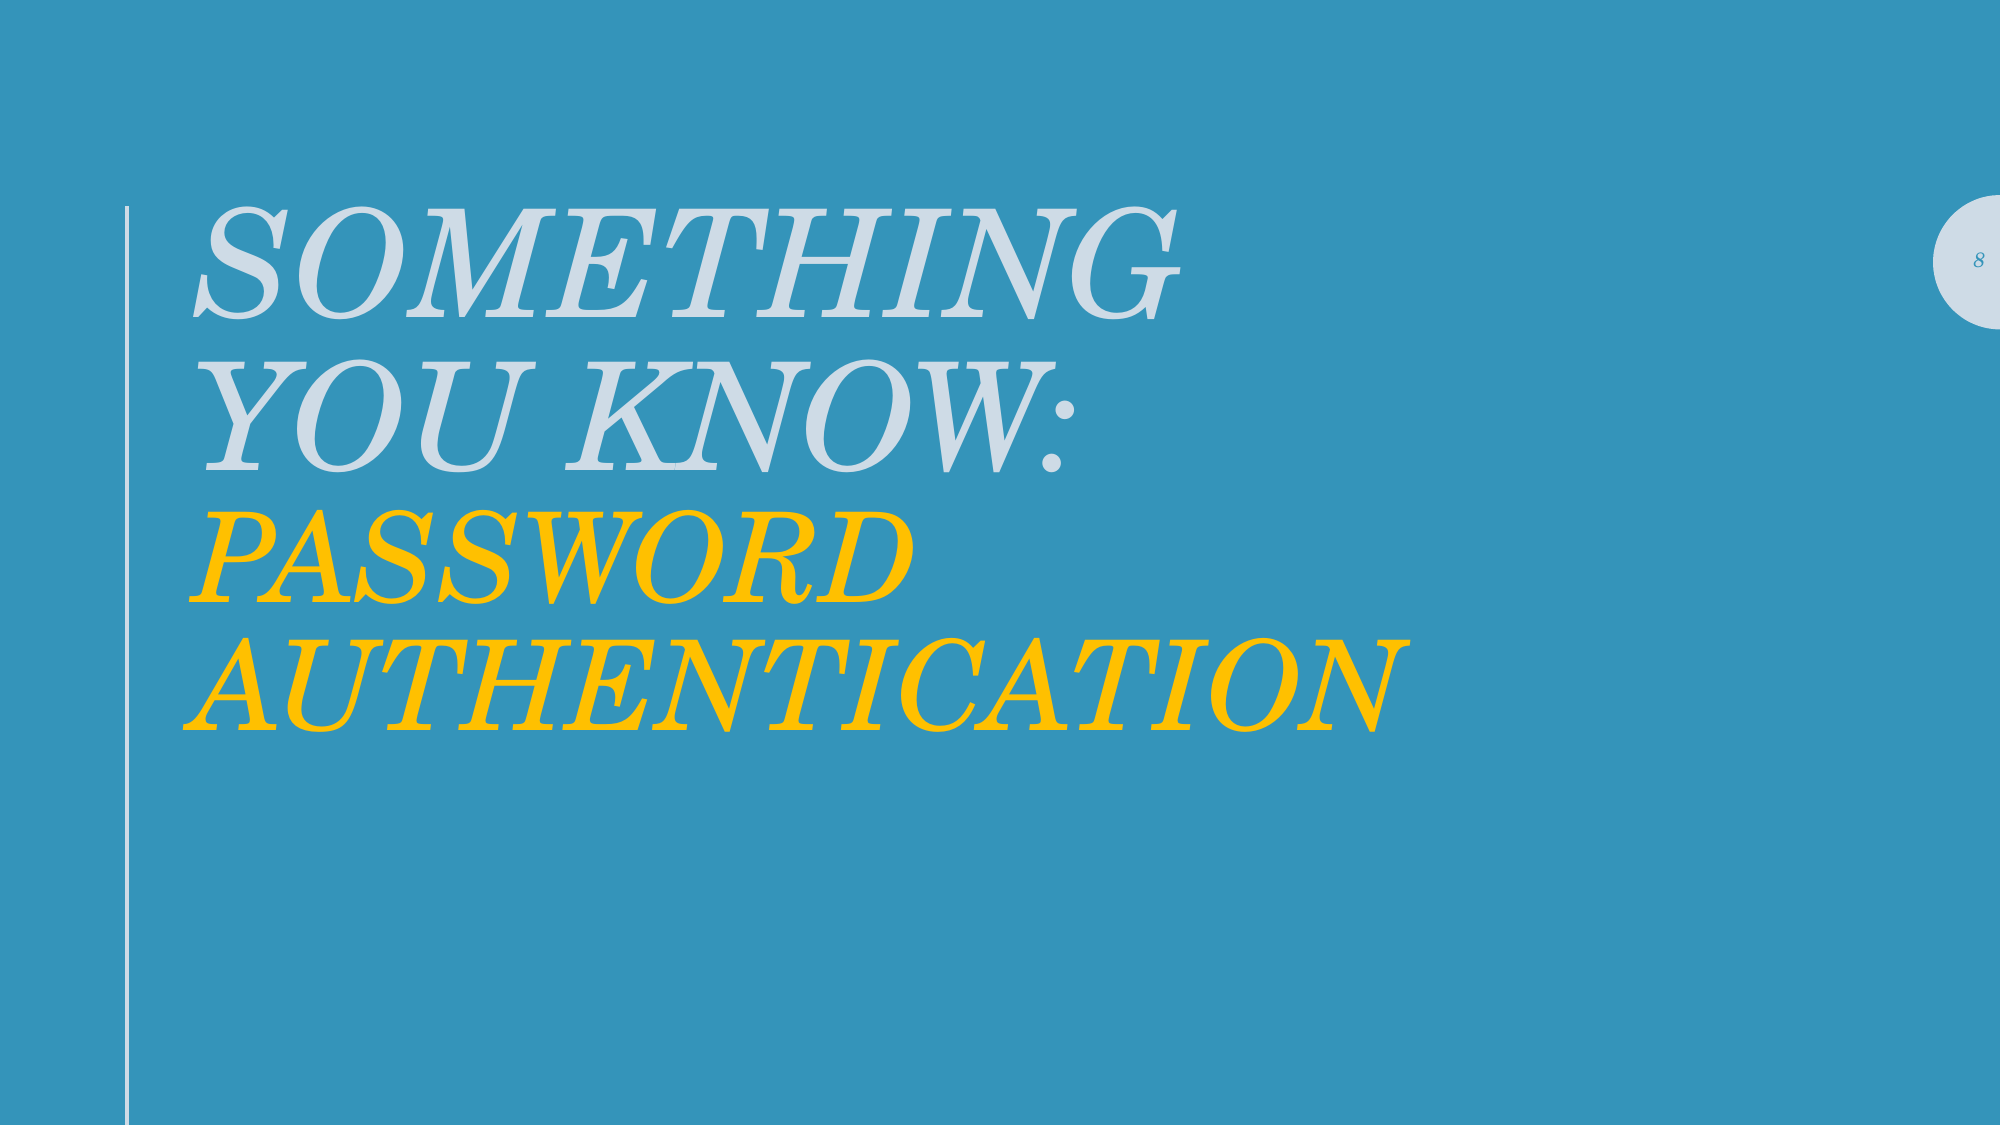

# Something you know: Password authentication
8